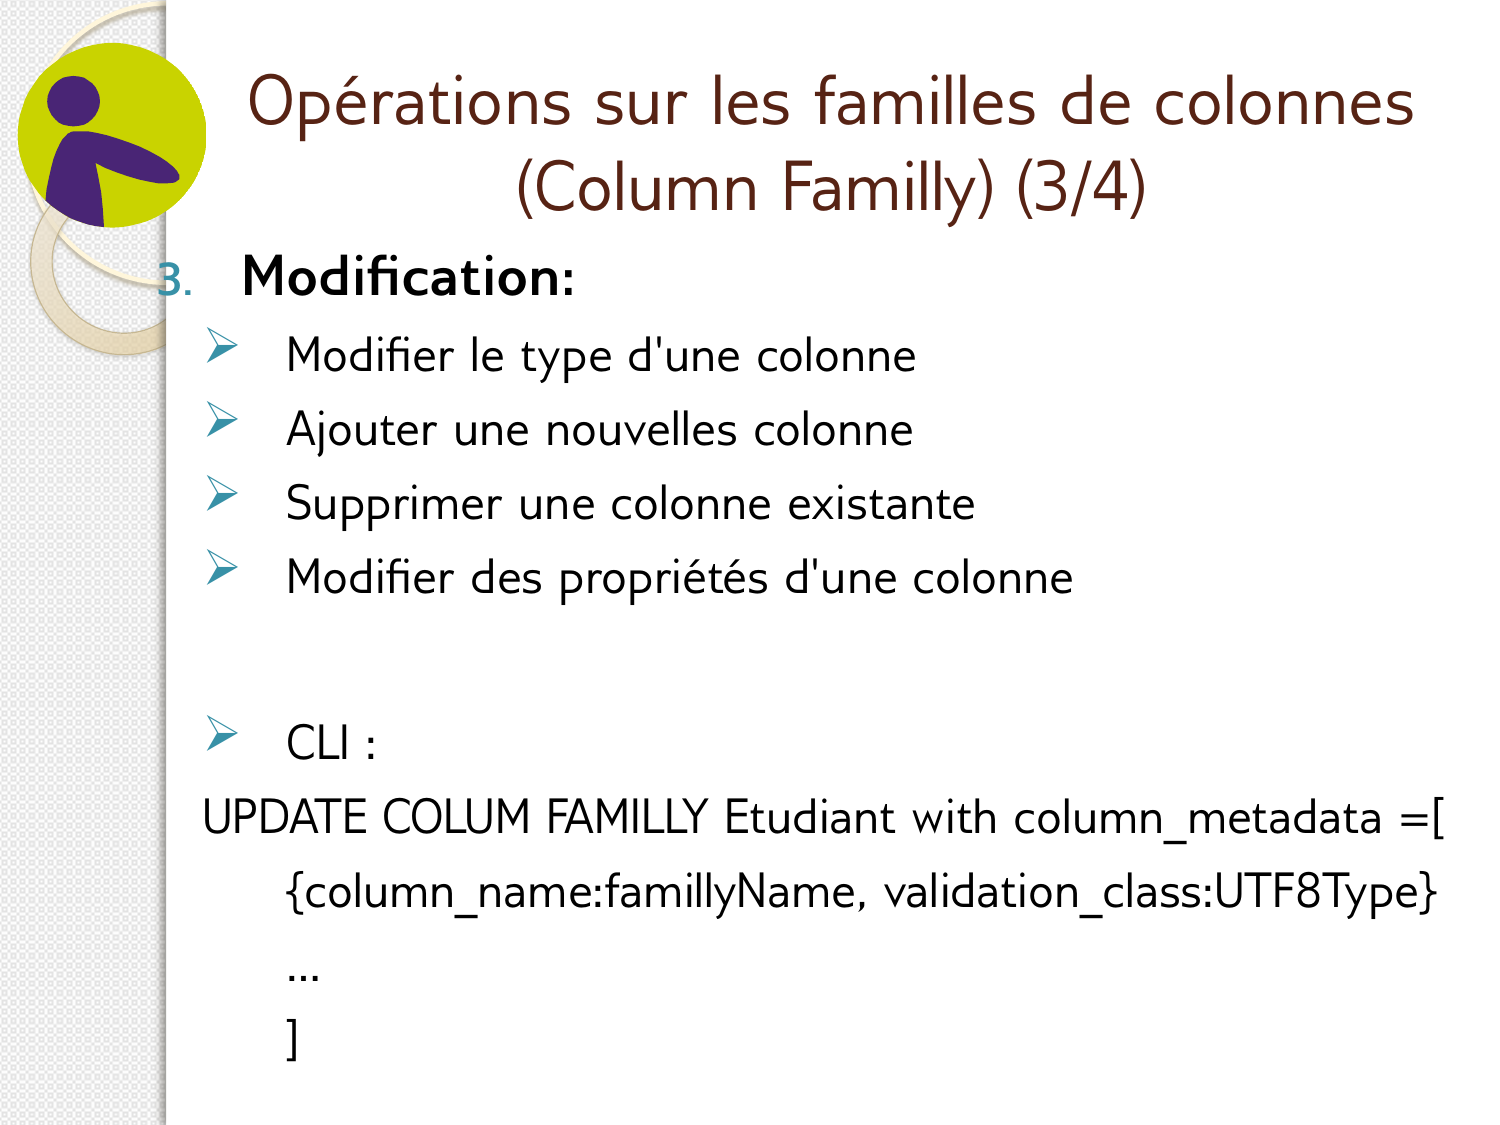

# Opérations sur les familles de colonnes (Column Familly) (3/4)
Modification:
Modifier le type d'une colonne
Ajouter une nouvelles colonne
Supprimer une colonne existante
Modifier des propriétés d'une colonne

CLI :
UPDATE COLUM FAMILLY Etudiant with column_metadata =[
	{column_name:famillyName, validation_class:UTF8Type}
	…
	]